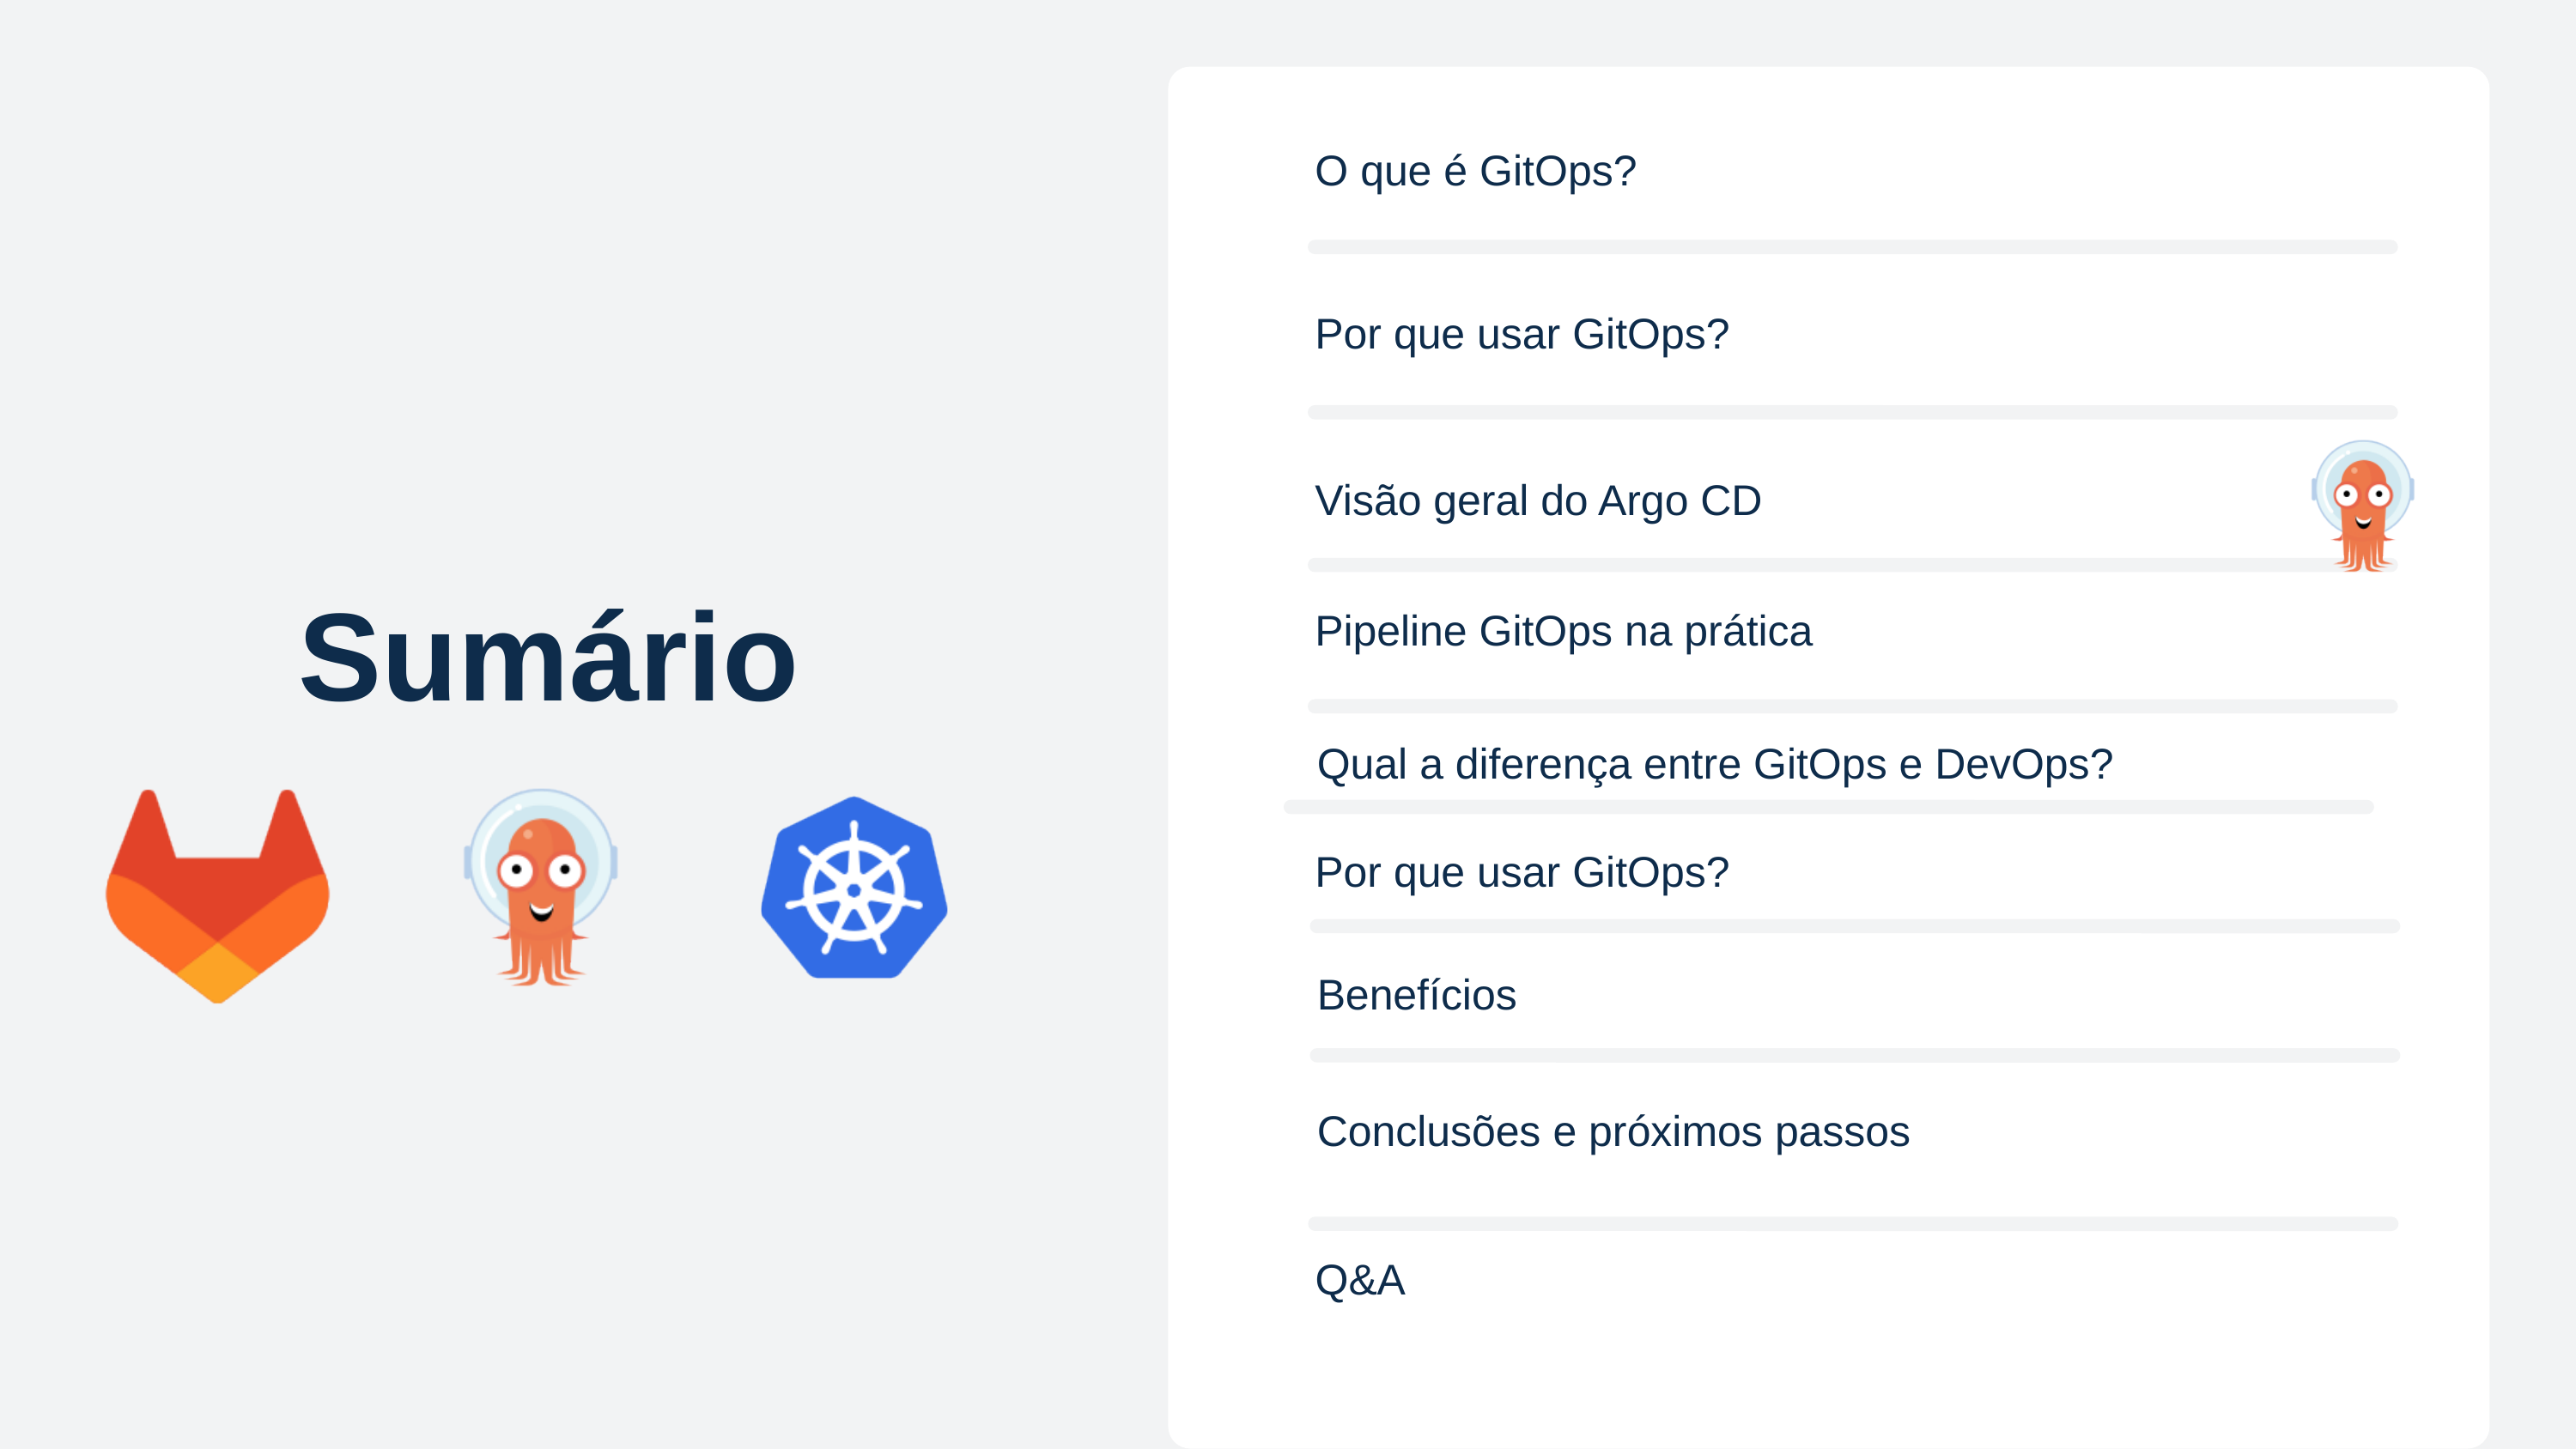

O que é GitOps?

Por que usar GitOps?

Visão geral do Argo CD

Pipeline GitOps na prática

Qual a diferença entre GitOps e DevOps?

Por que usar GitOps?

Benefícios

Conclusões e próximos passos

Q&A

Sumário